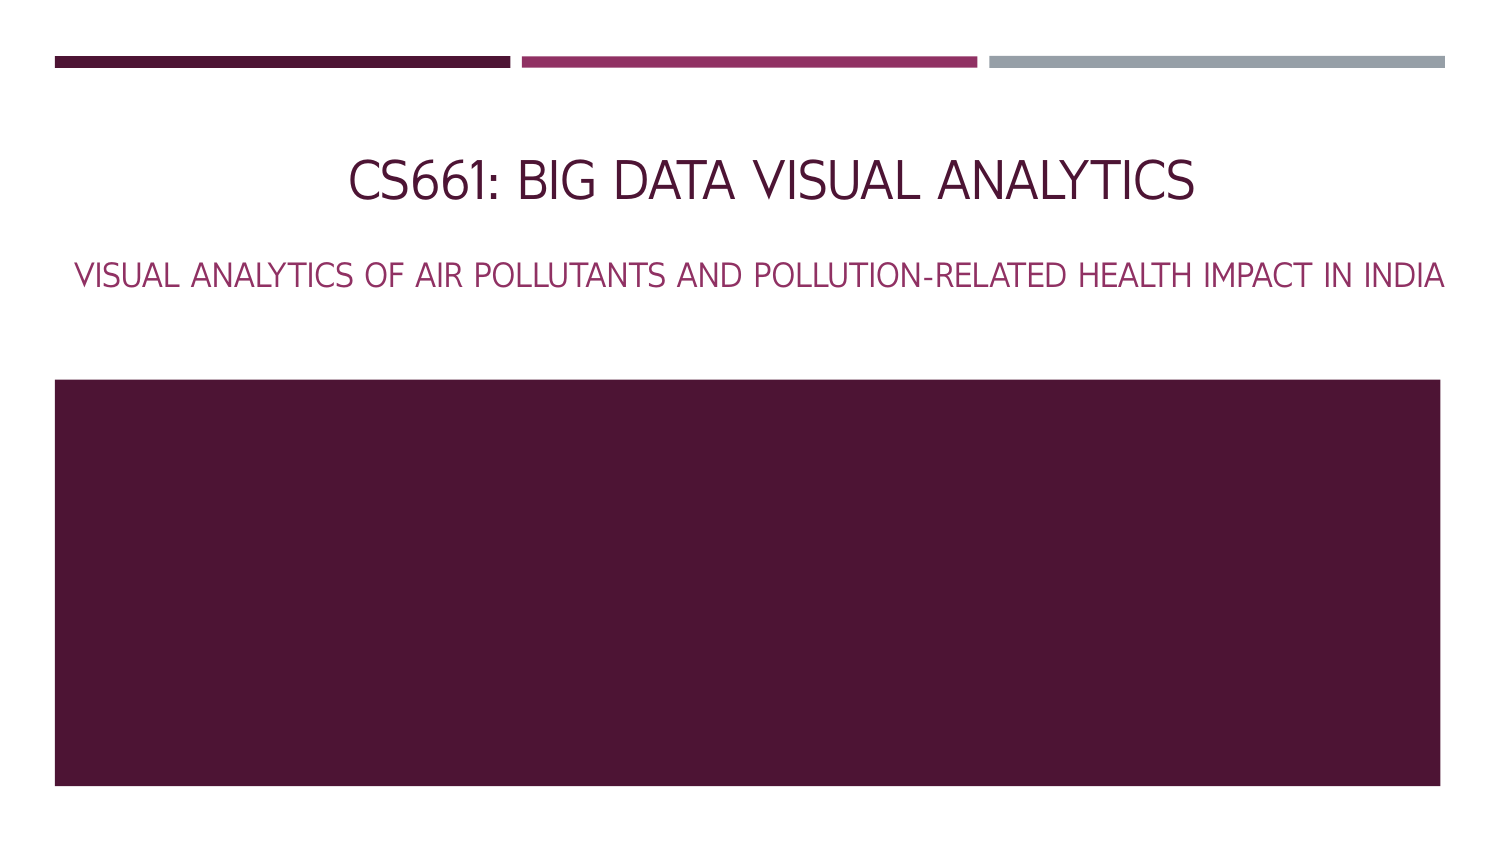

# CS661: BIG DATA VISUAL ANALYTICS
VISUAL ANALYTICS OF AIR POLLUTANTS AND POLLUTION-RELATED HEALTH IMPACT IN INDIA